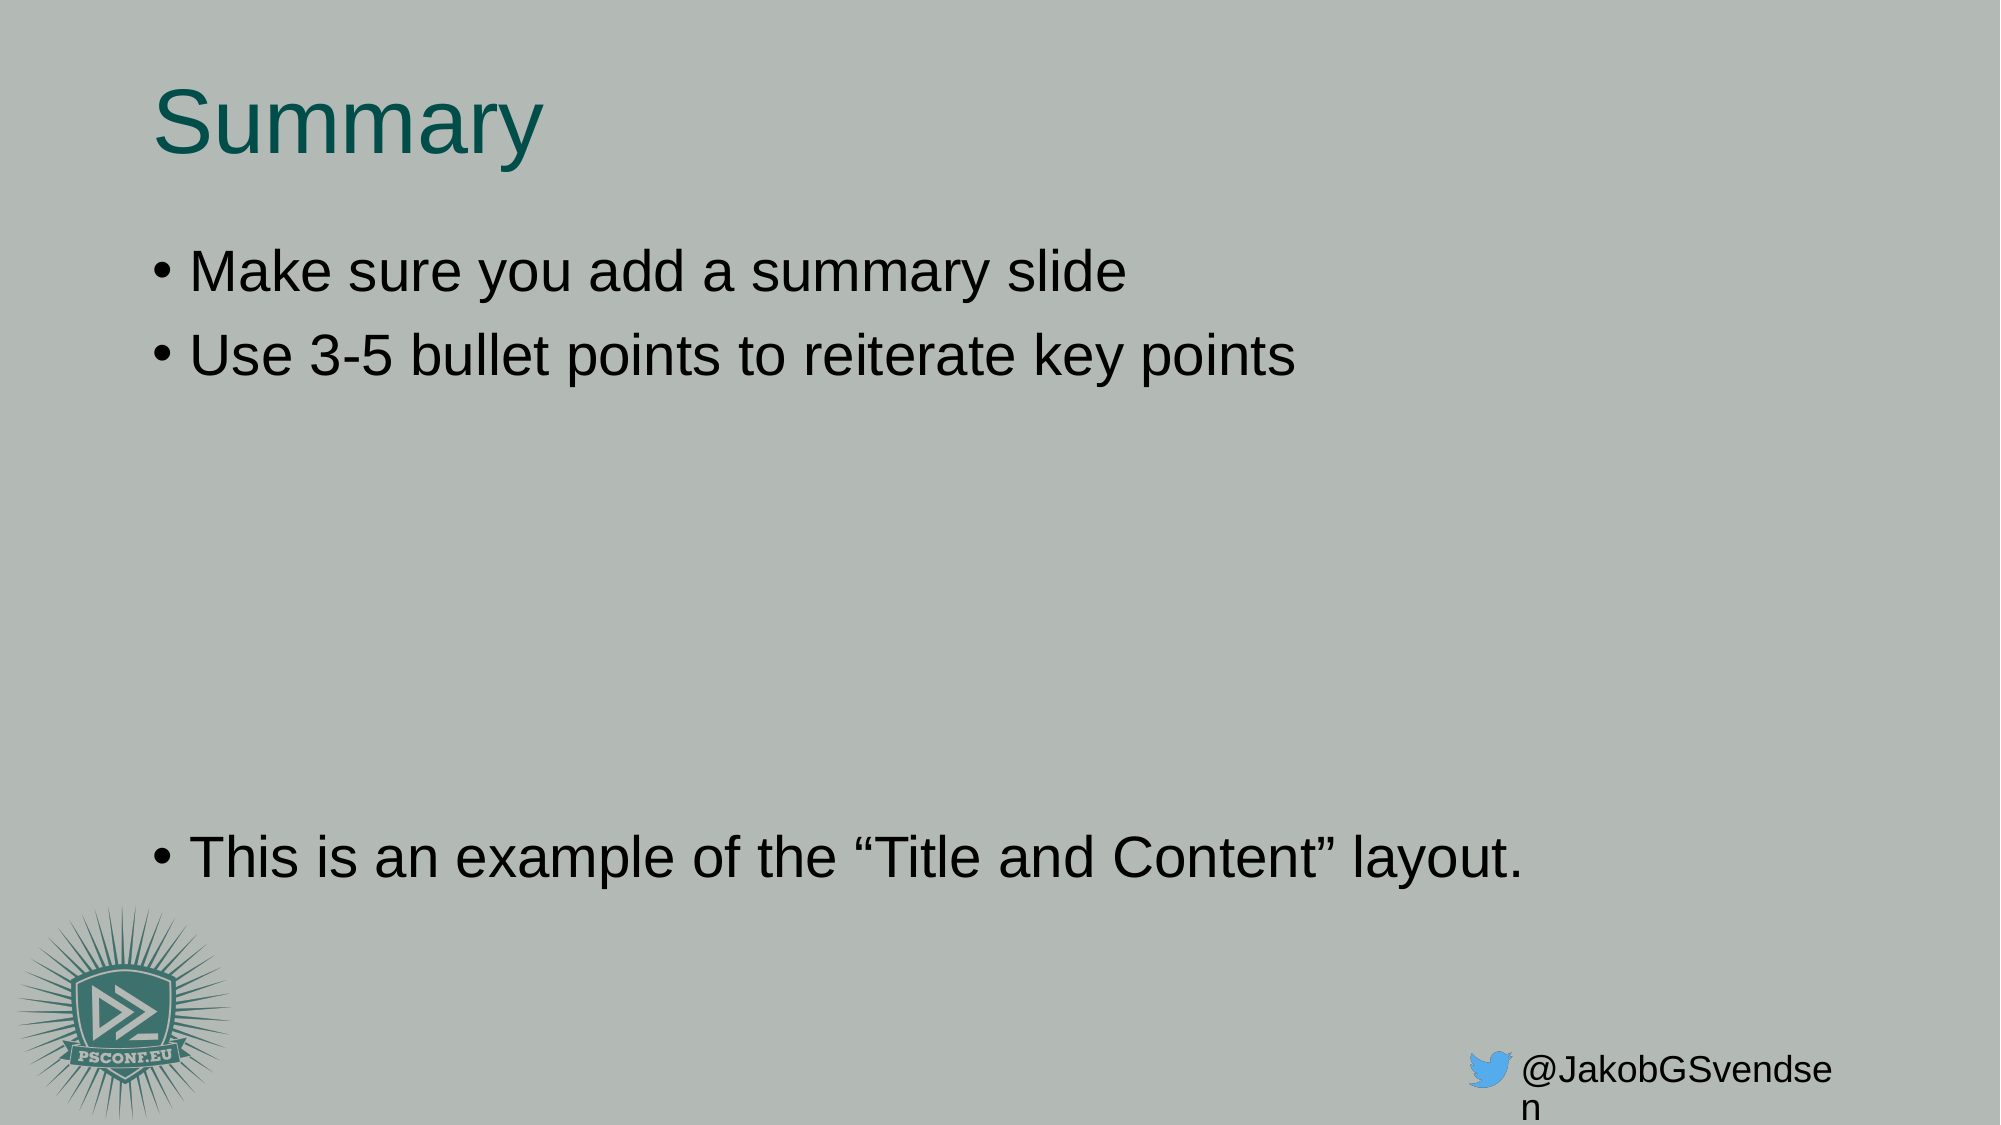

# Summary
Make sure you add a summary slide
Use 3-5 bullet points to reiterate key points

This is an example of the “Title and Content” layout.

@JakobGSvendsen